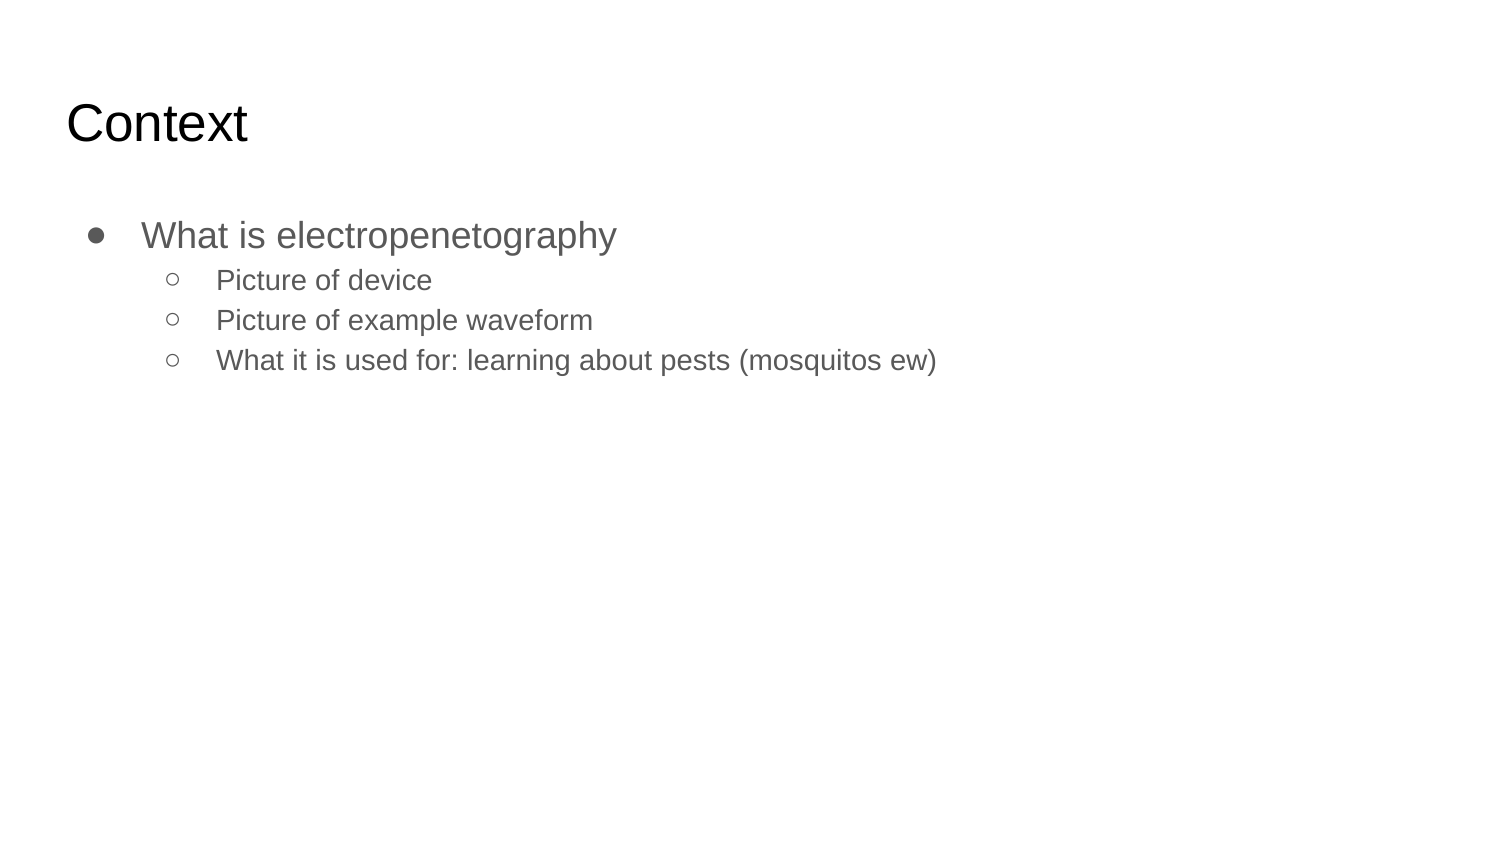

# Context
What is electropenetography
Picture of device
Picture of example waveform
What it is used for: learning about pests (mosquitos ew)